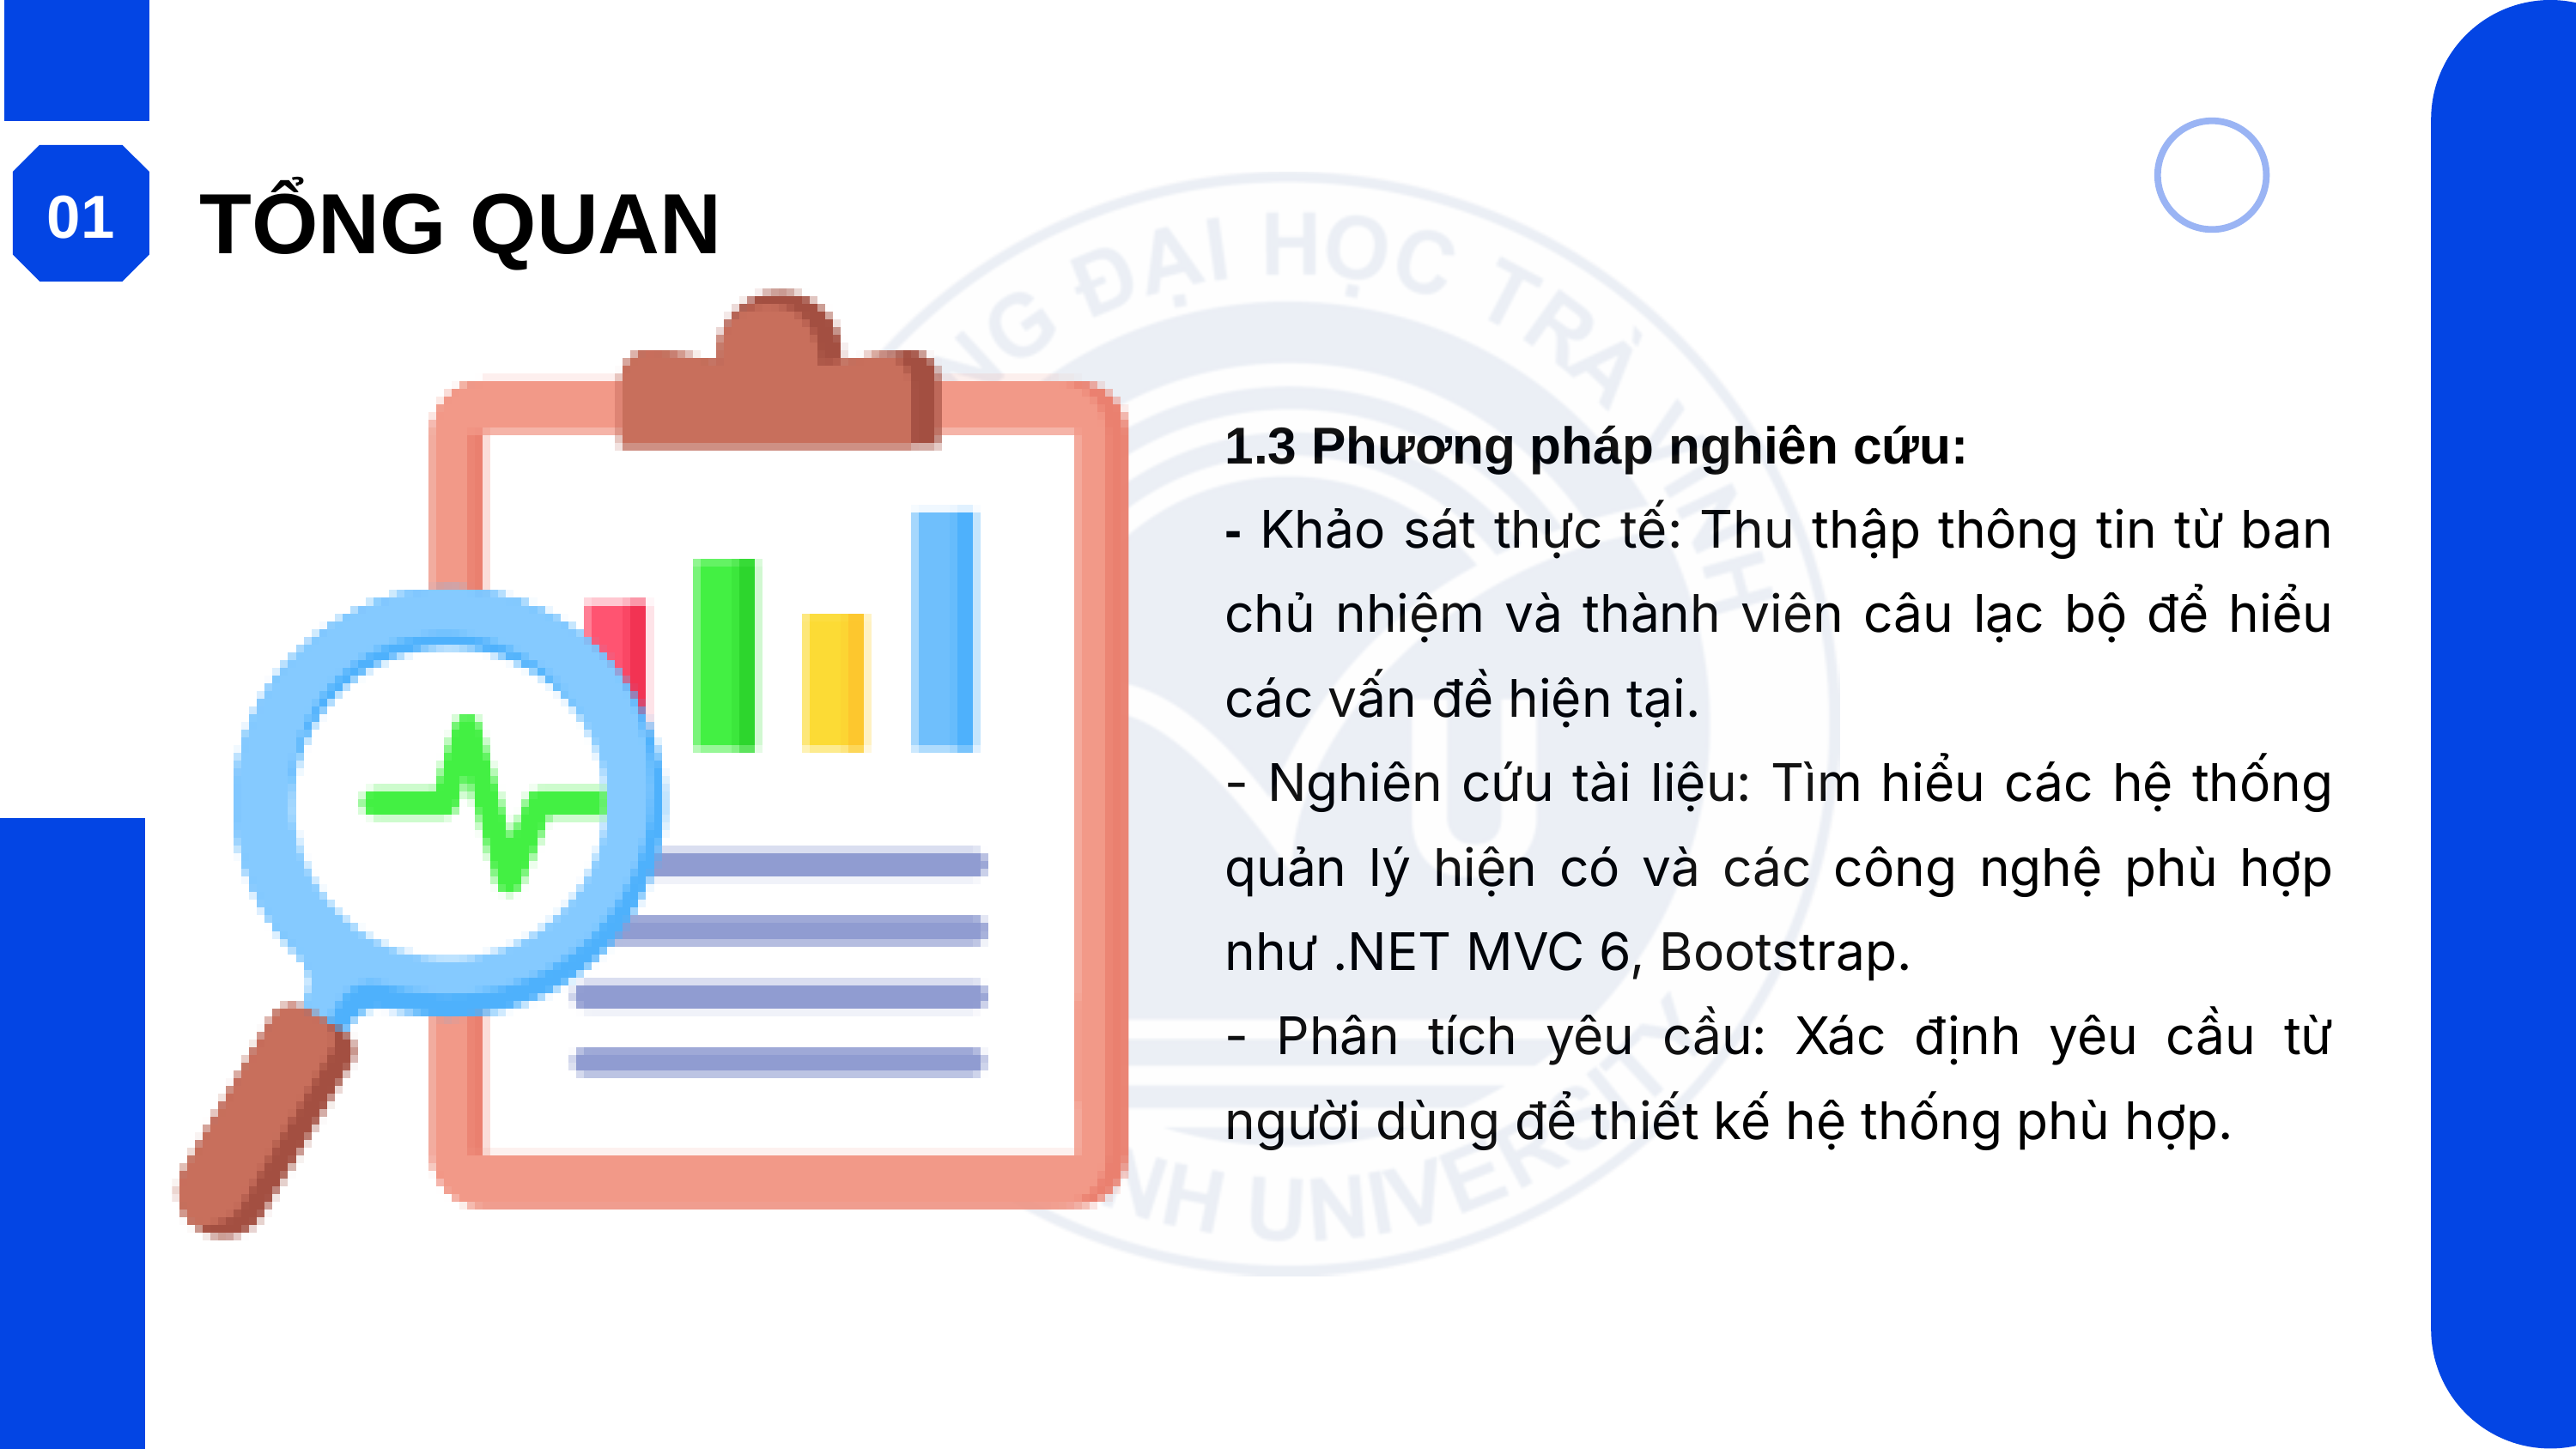

01
TỔNG QUAN

1.3 Phương pháp nghiên cứu:
- Khảo sát thực tế: Thu thập thông tin từ ban chủ nhiệm và thành viên câu lạc bộ để hiểu các vấn đề hiện tại.
- Nghiên cứu tài liệu: Tìm hiểu các hệ thống quản lý hiện có và các công nghệ phù hợp như .NET MVC 6, Bootstrap.
- Phân tích yêu cầu: Xác định yêu cầu từ người dùng để thiết kế hệ thống phù hợp.